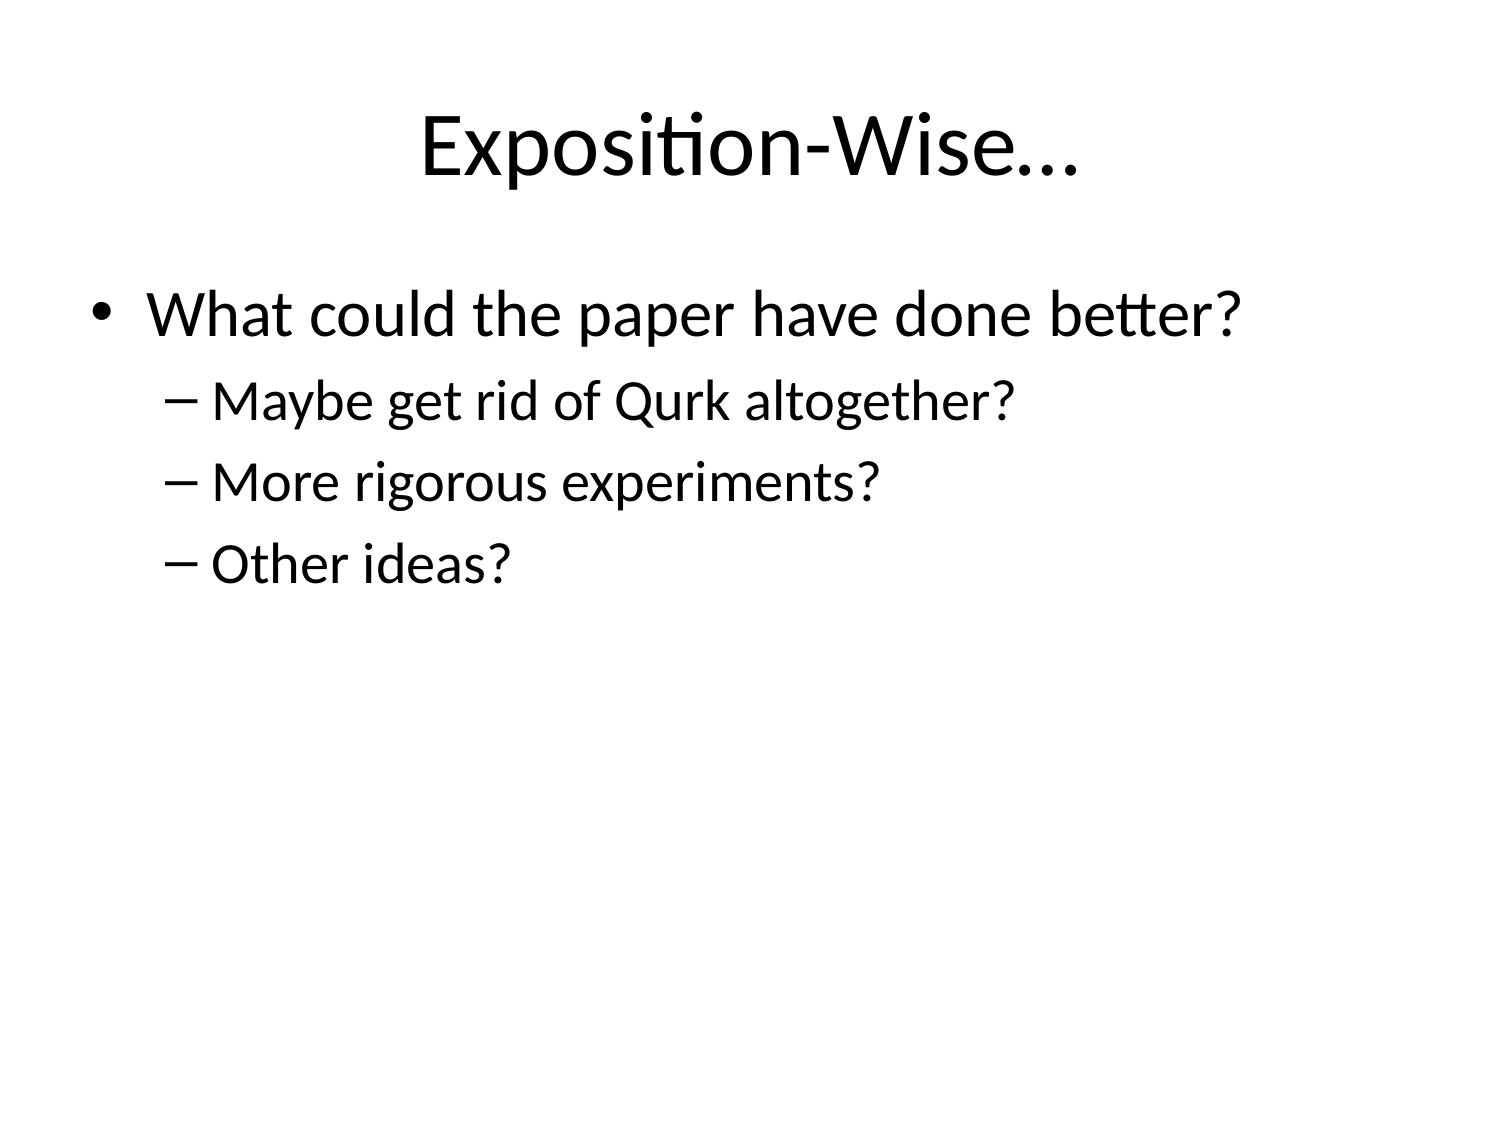

# Exposition-Wise…
What could the paper have done better?
Maybe get rid of Qurk altogether?
More rigorous experiments?
Other ideas?